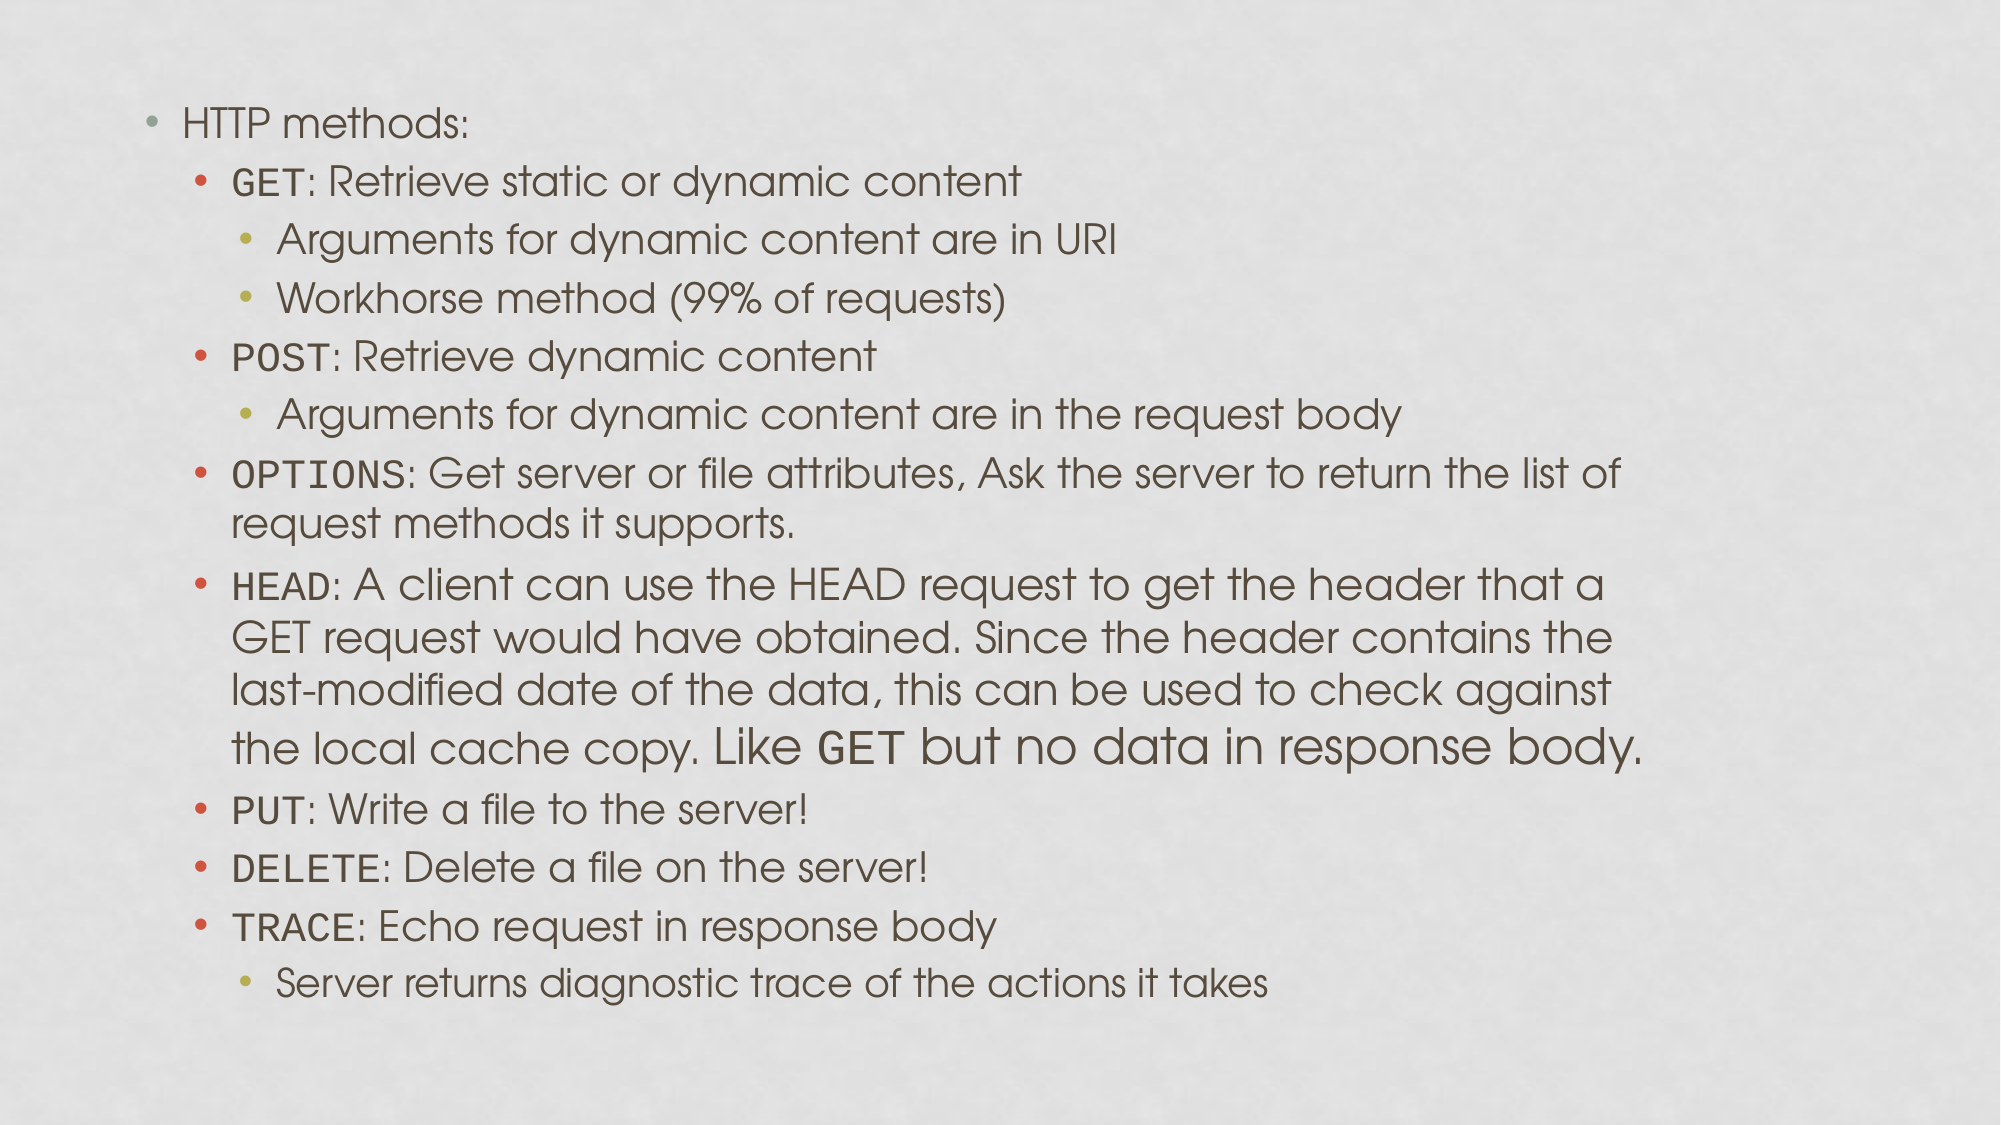

HTTP methods:
GET: Retrieve static or dynamic content
Arguments for dynamic content are in URI
Workhorse method (99% of requests)
POST: Retrieve dynamic content
Arguments for dynamic content are in the request body
OPTIONS: Get server or file attributes, Ask the server to return the list of request methods it supports.
HEAD: A client can use the HEAD request to get the header that a GET request would have obtained. Since the header contains the last-modified date of the data, this can be used to check against the local cache copy. Like GET but no data in response body.
PUT: Write a file to the server!
DELETE: Delete a file on the server!
TRACE: Echo request in response body
Server returns diagnostic trace of the actions it takes
veena suresh,PESU